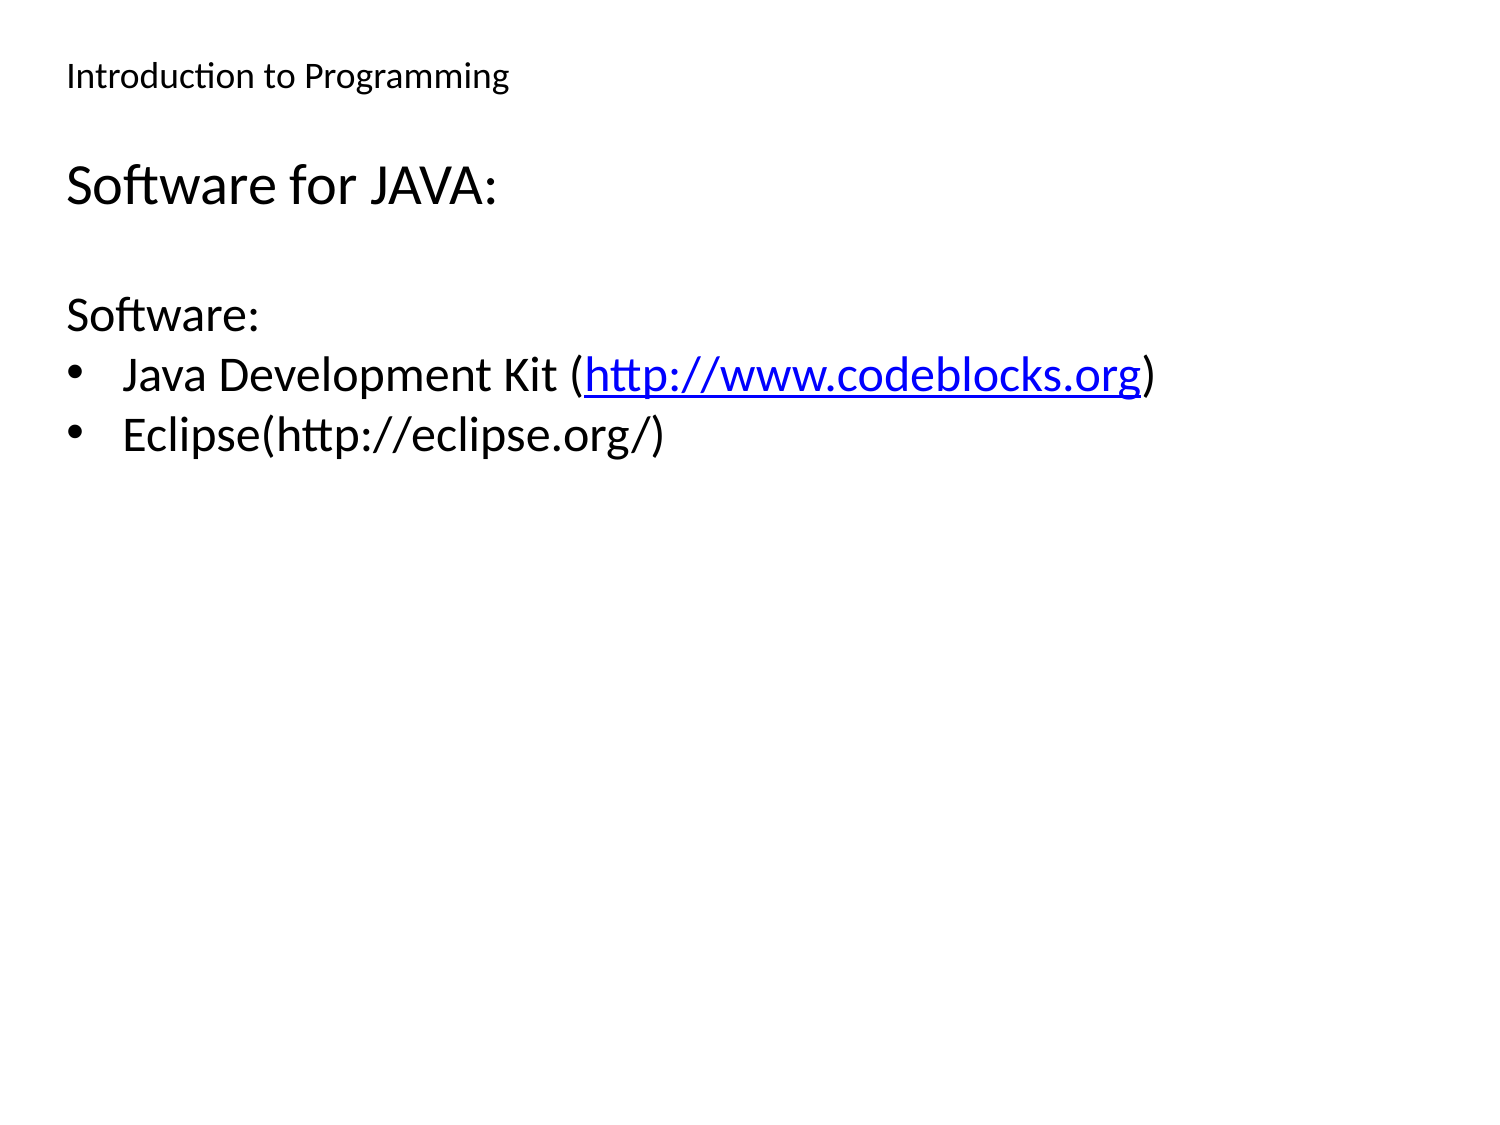

Introduction to Programming
Software for JAVA:

Software:
Java Development Kit (http://www.codeblocks.org)
Eclipse(http://eclipse.org/)